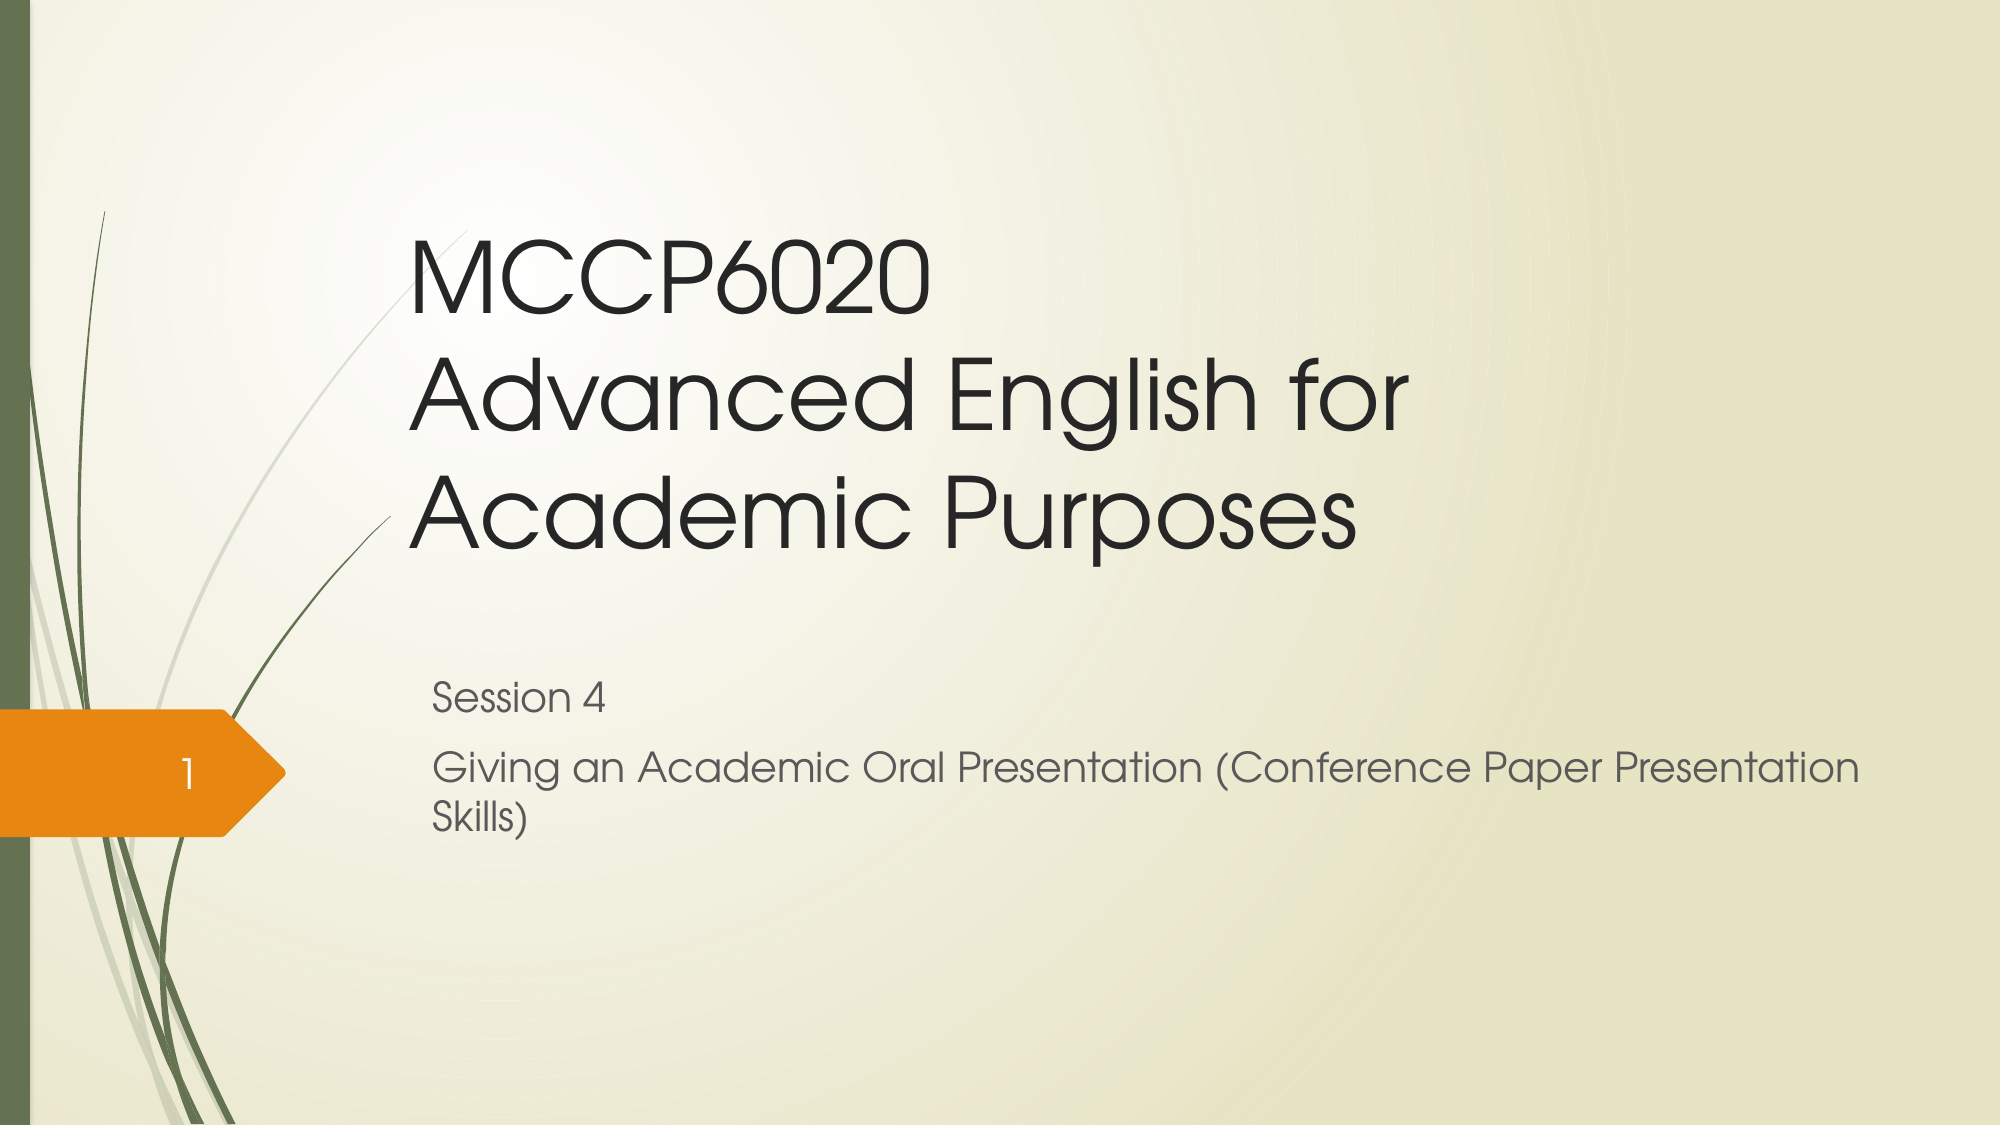

# MCCP6020 Advanced English for Academic Purposes
Session 4
Giving an Academic Oral Presentation (Conference Paper Presentation Skills)
1